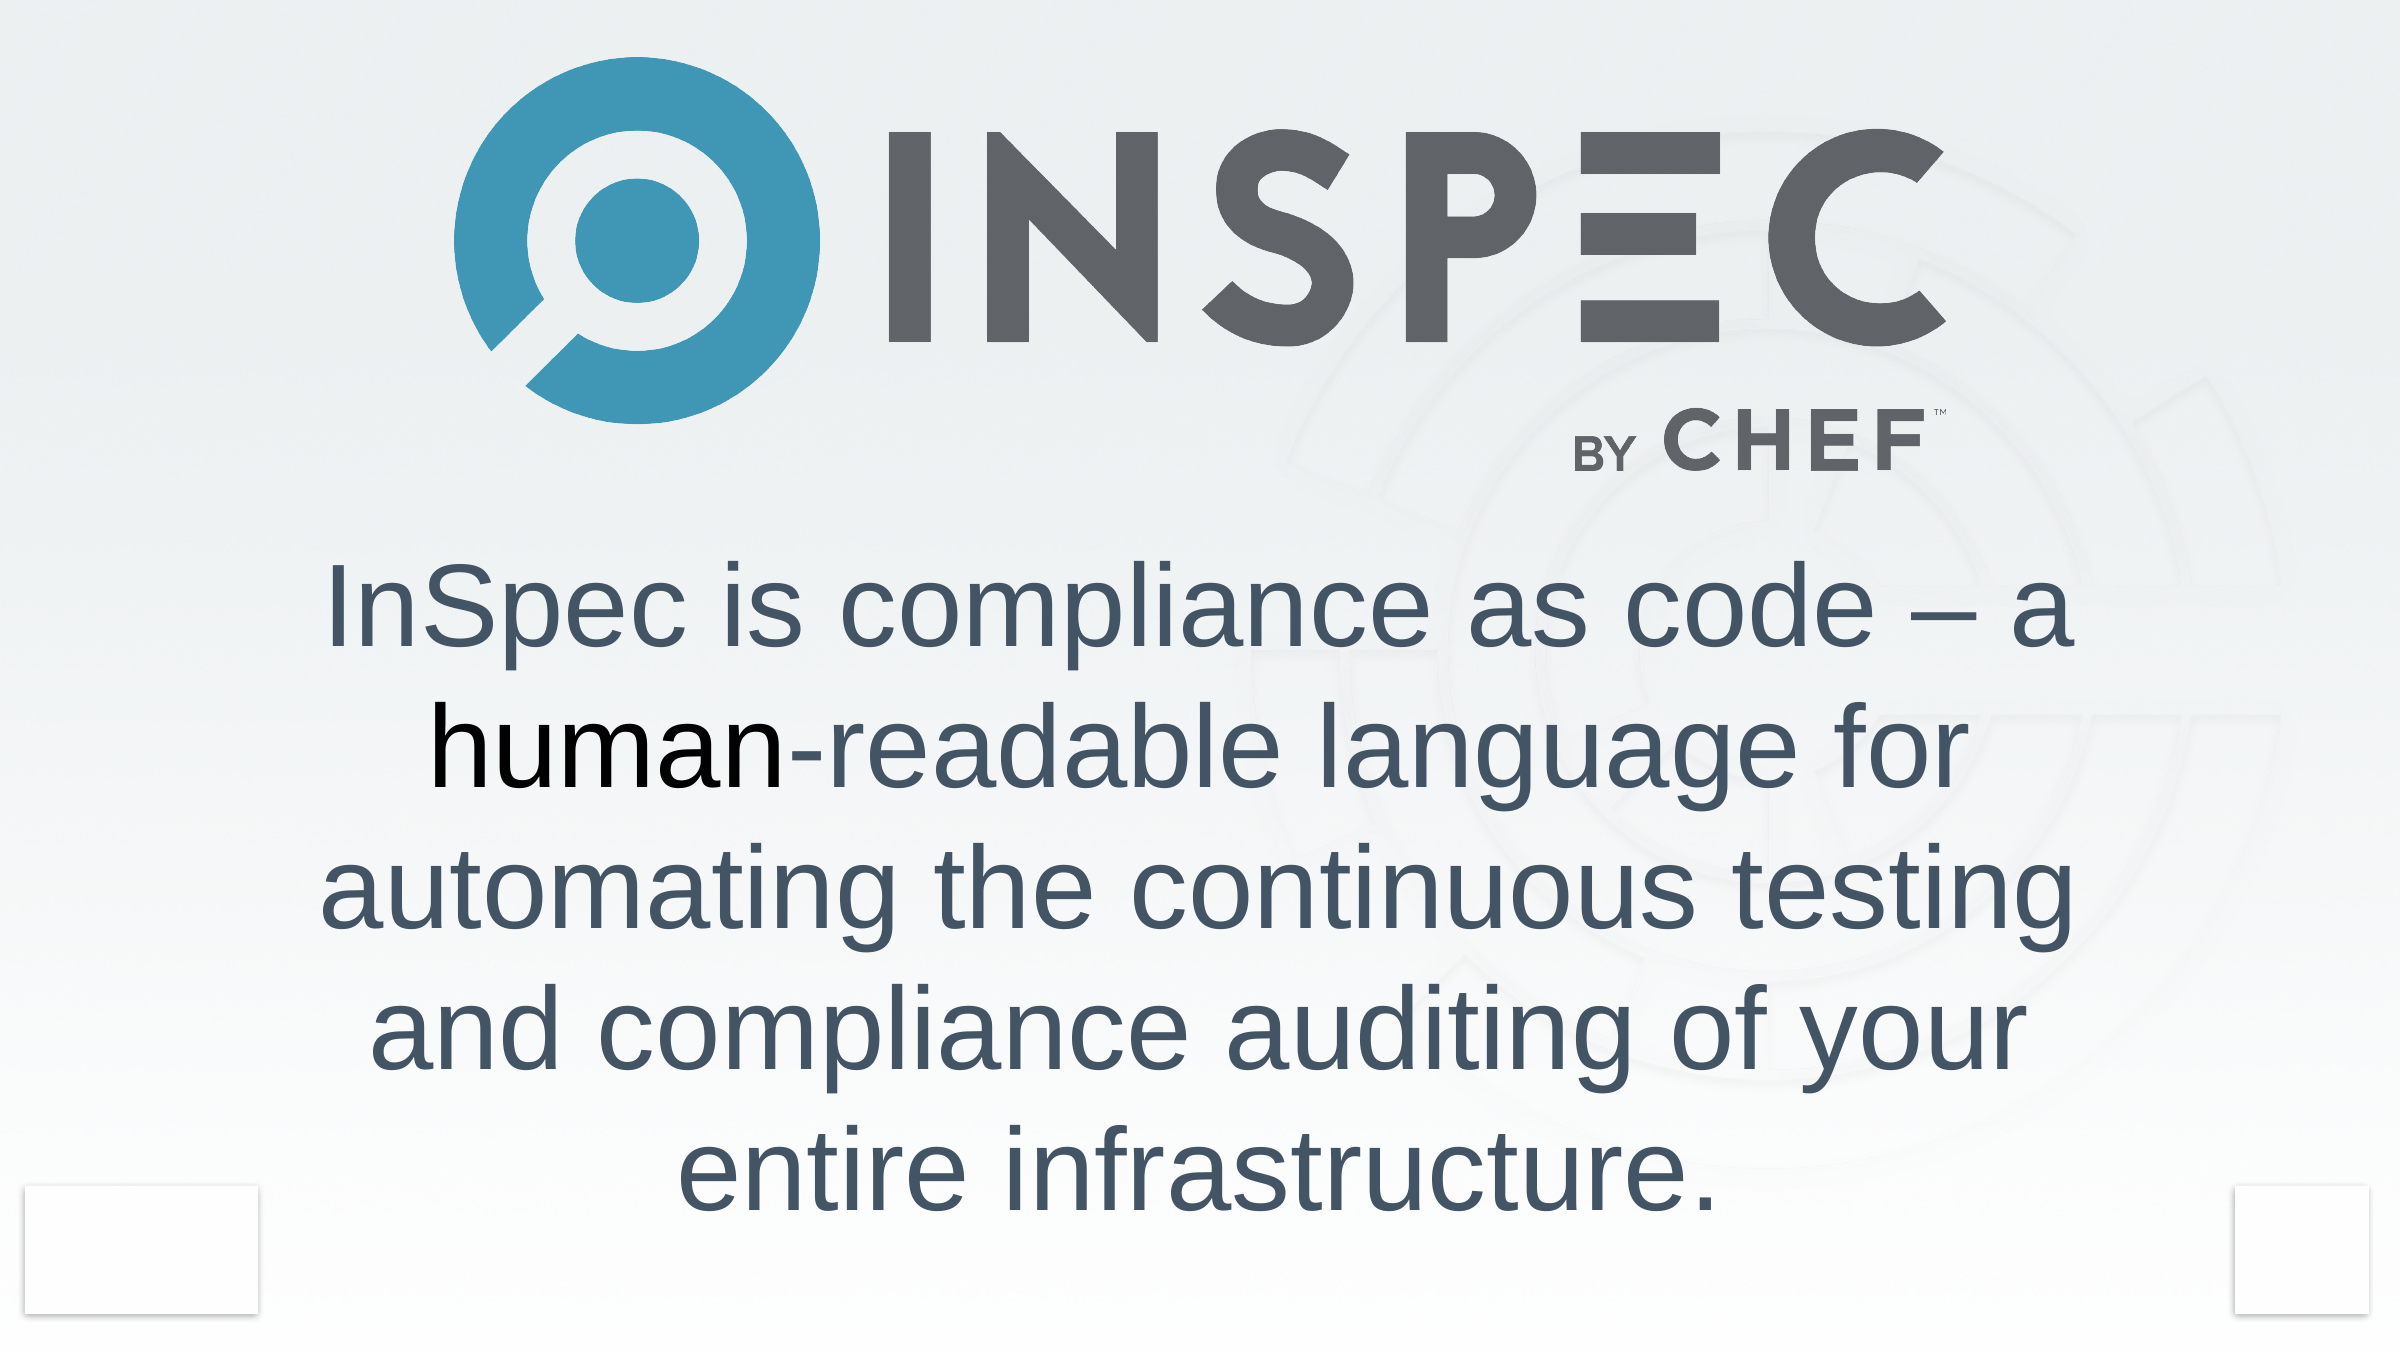

InSpec is compliance as code – a human-readable language for automating the continuous testing and compliance auditing of your entire infrastructure.